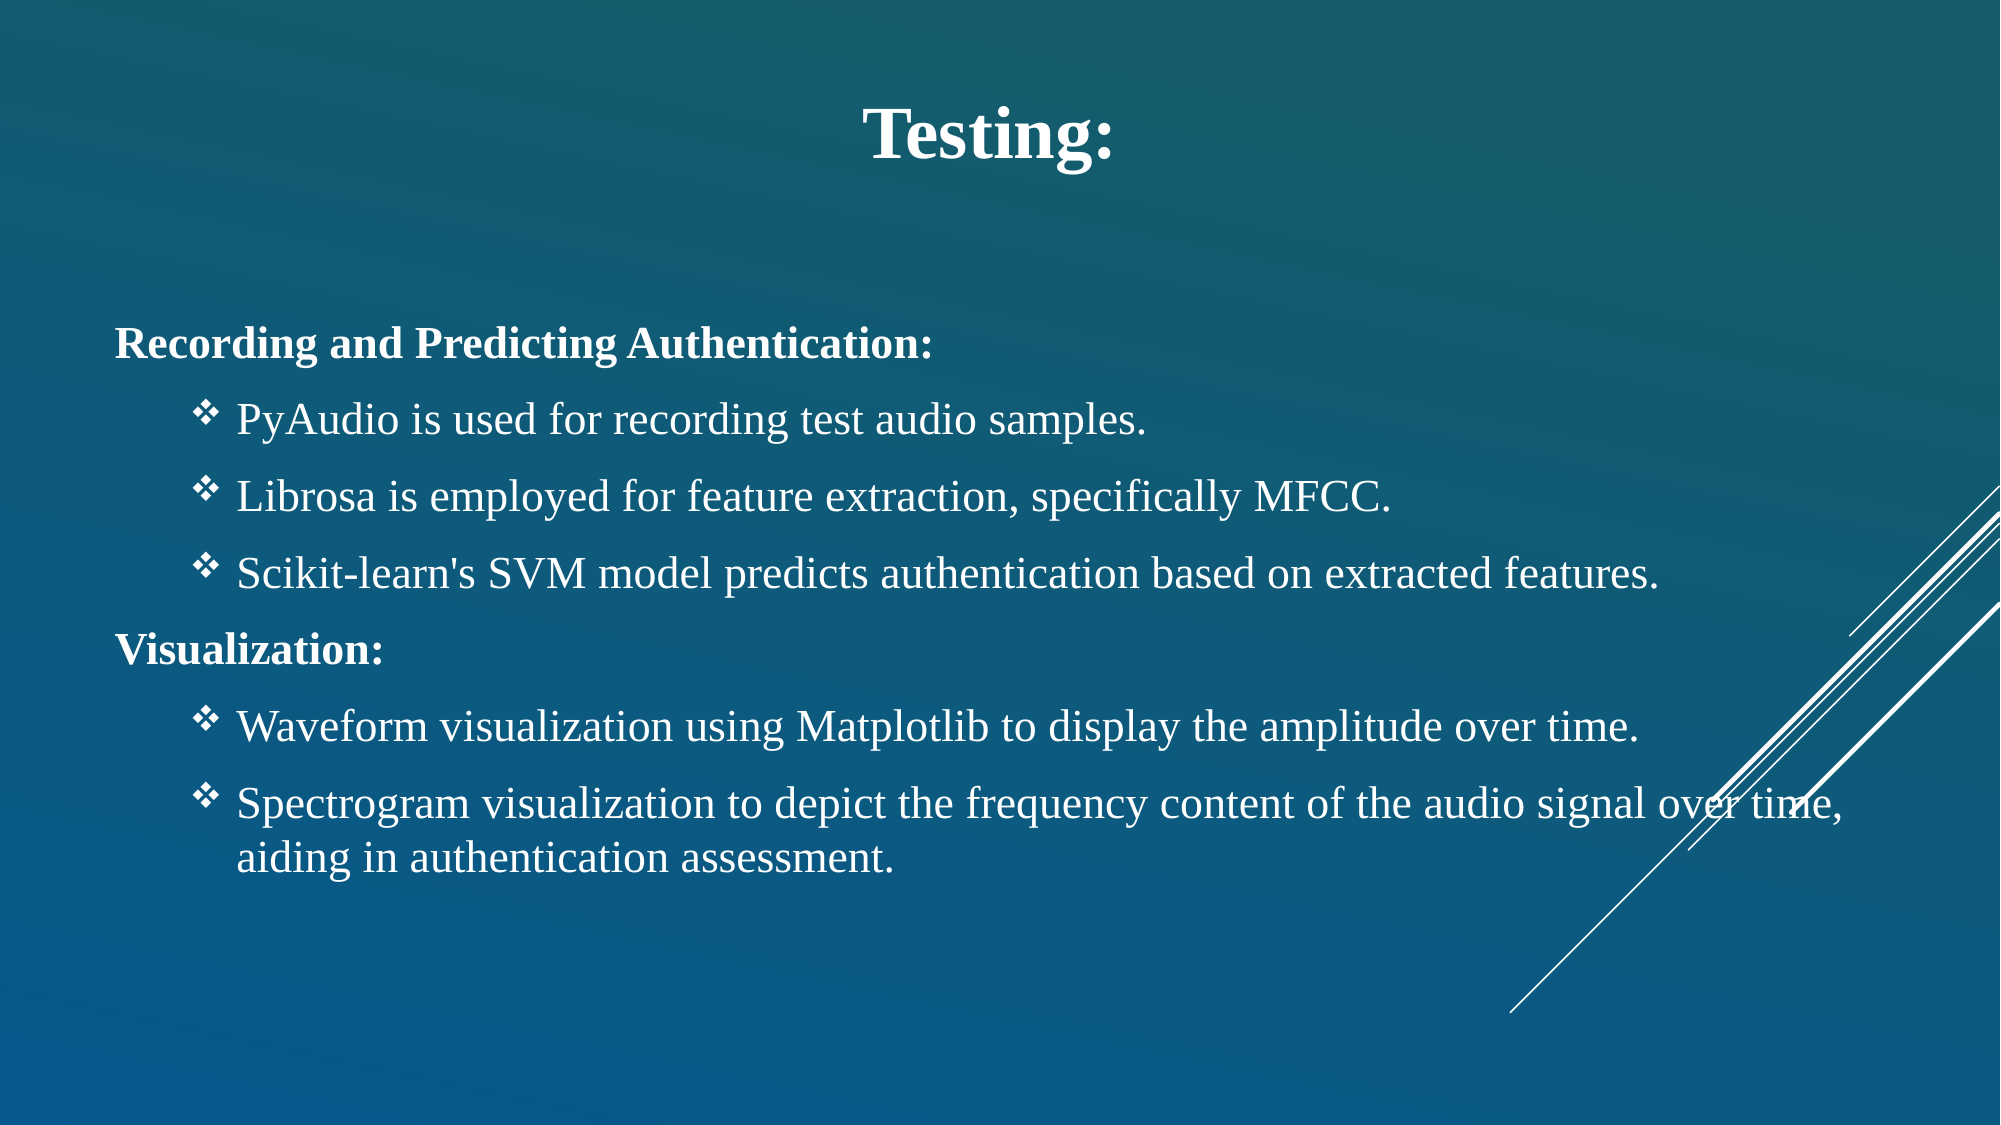

Testing:

Recording and Predicting Authentication:
PyAudio is used for recording test audio samples.
Librosa is employed for feature extraction, specifically MFCC.
Scikit-learn's SVM model predicts authentication based on extracted features.
Visualization:
Waveform visualization using Matplotlib to display the amplitude over time.
Spectrogram visualization to depict the frequency content of the audio signal over time, aiding in authentication assessment.